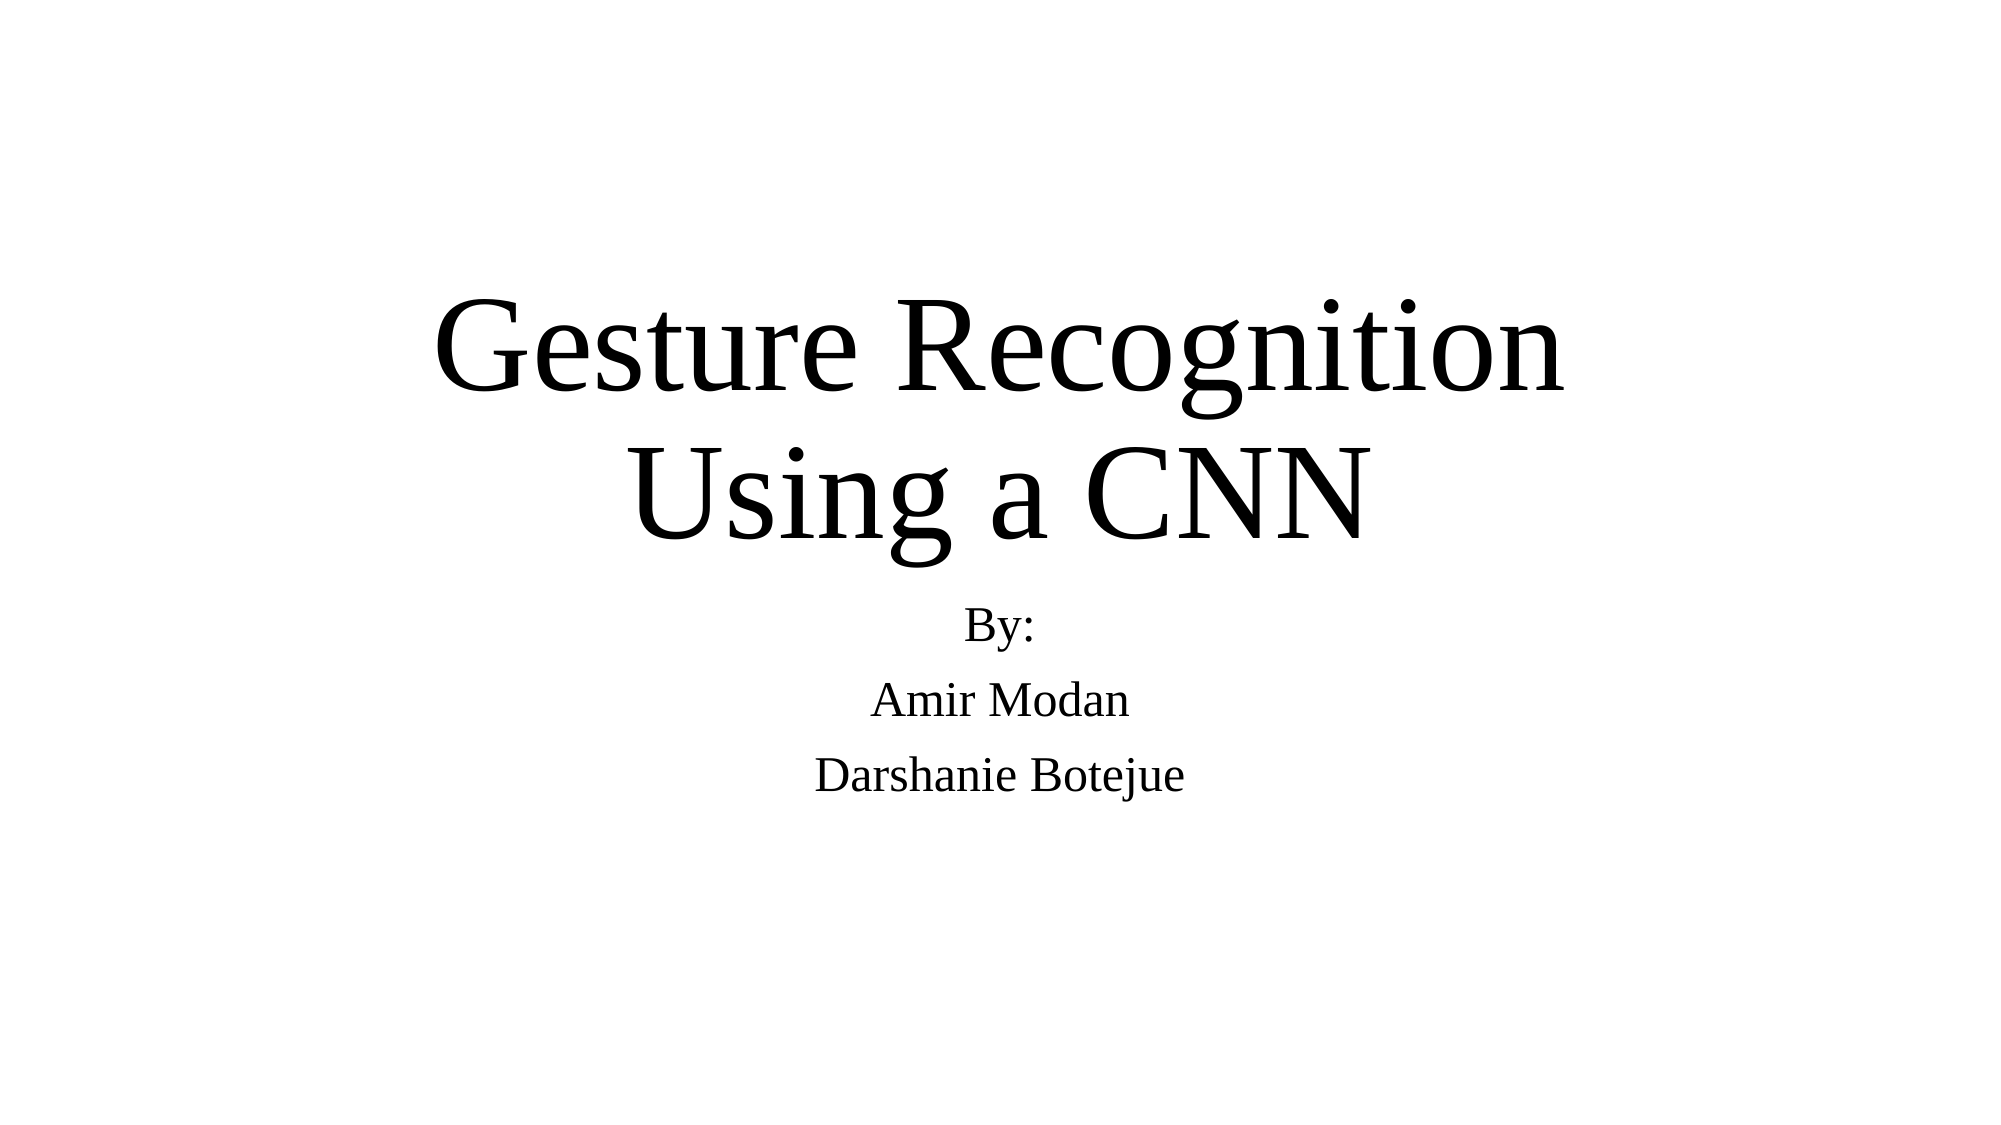

# Gesture Recognition Using a CNN
By:
Amir Modan
Darshanie Botejue